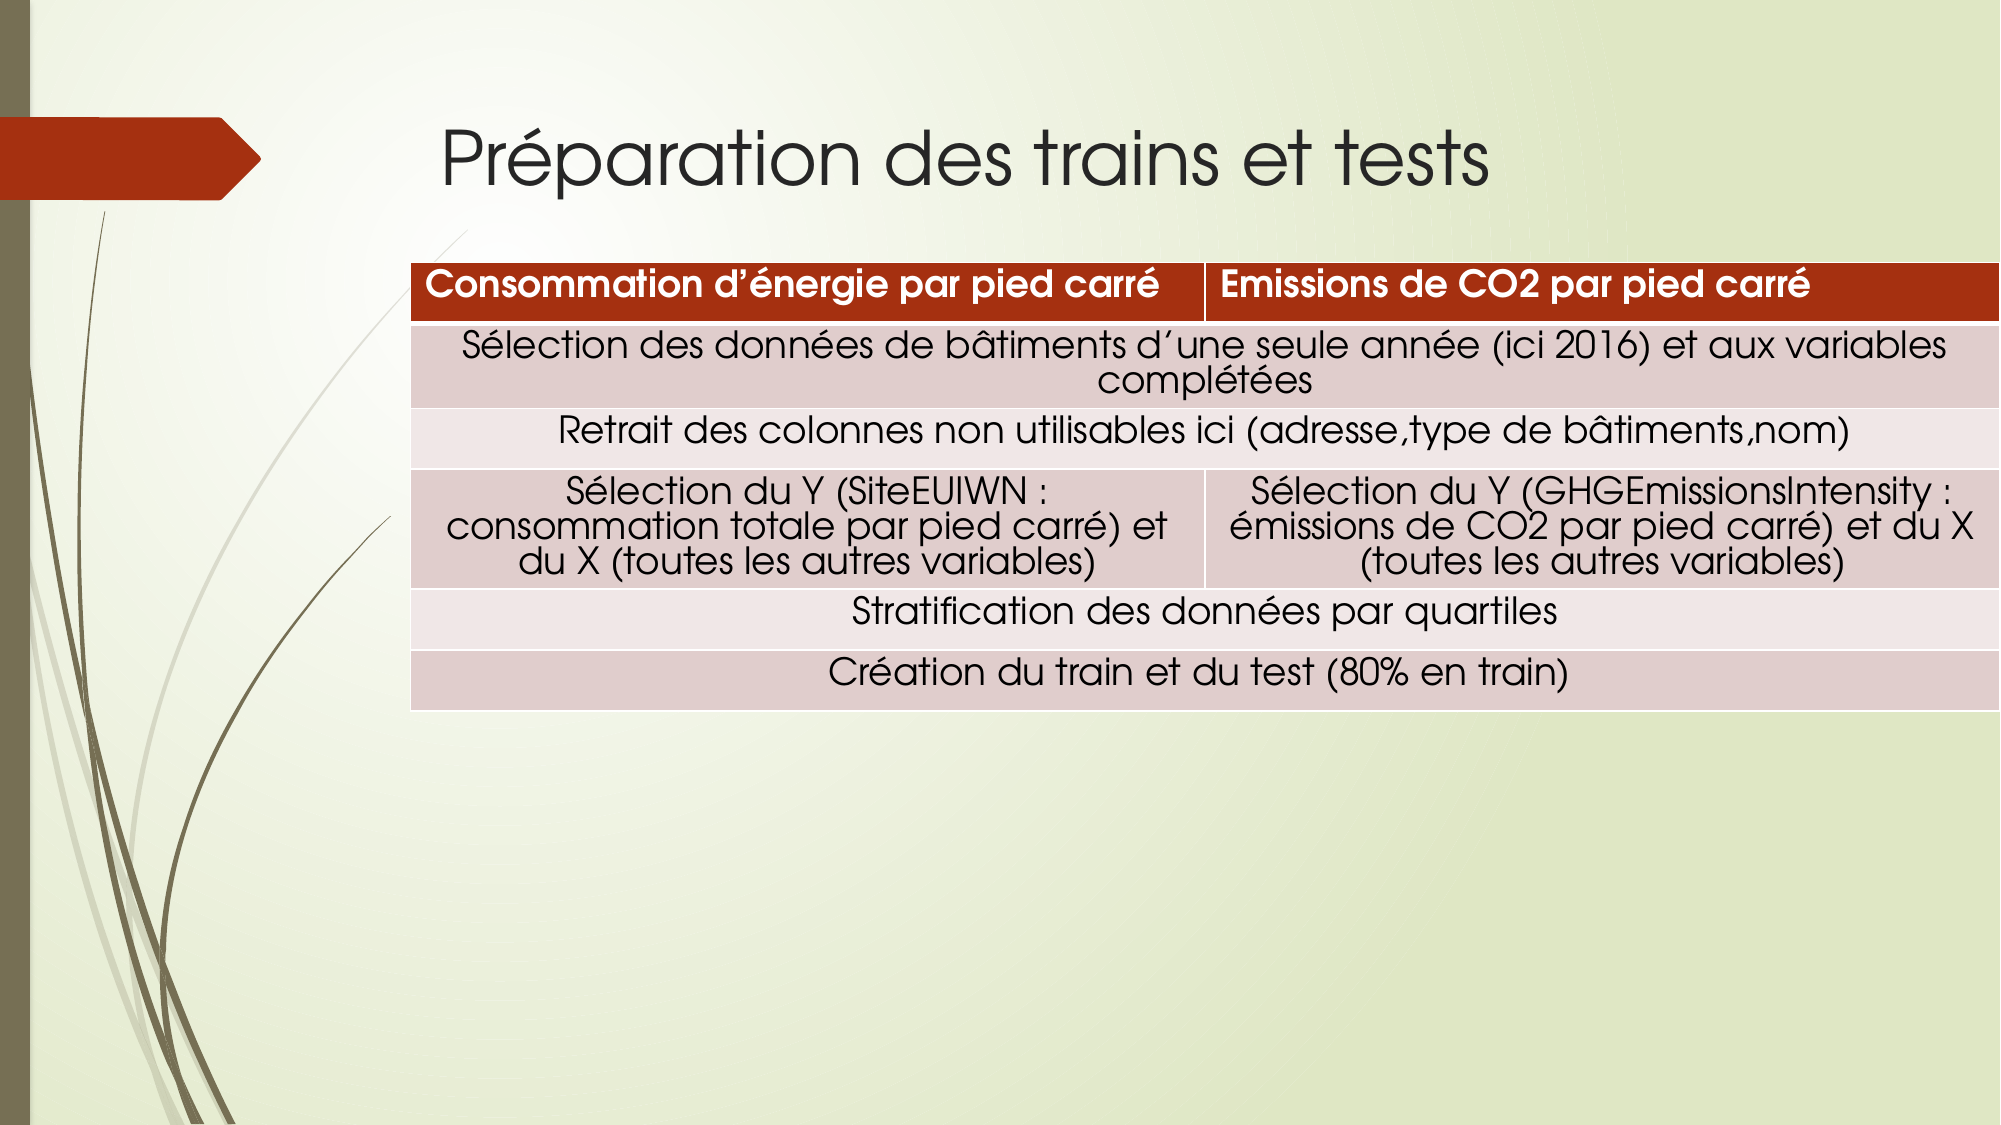

# Préparation des trains et tests
| Consommation d’énergie par pied carré | Emissions de CO2 par pied carré |
| --- | --- |
| Sélection des données de bâtiments d’une seule année (ici 2016) et aux variables complétées |  |
| Retrait des colonnes non utilisables ici (adresse,type de bâtiments,nom) |  |
| Sélection du Y (SiteEUIWN : consommation totale par pied carré) et du X (toutes les autres variables) | Sélection du Y (GHGEmissionsIntensity : émissions de CO2 par pied carré) et du X (toutes les autres variables) |
| Stratification des données par quartiles |  |
| Création du train et du test (80% en train) |  |